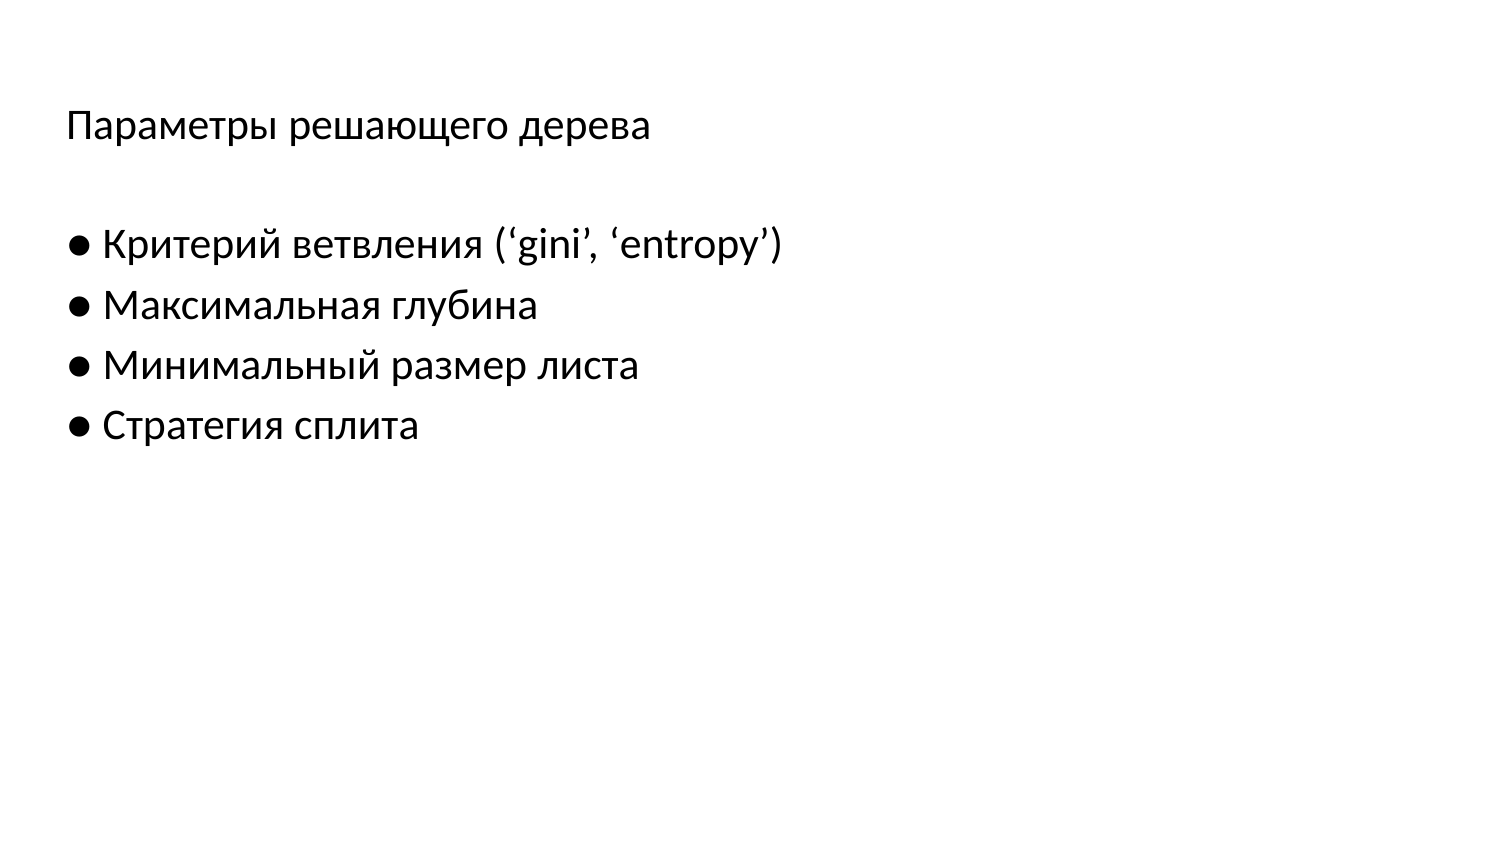

# Параметры решающего дерева

● Критерий ветвления (‘gini’, ‘entropy’)
● Максимальная глубина
● Минимальный размер листа
● Стратегия сплита